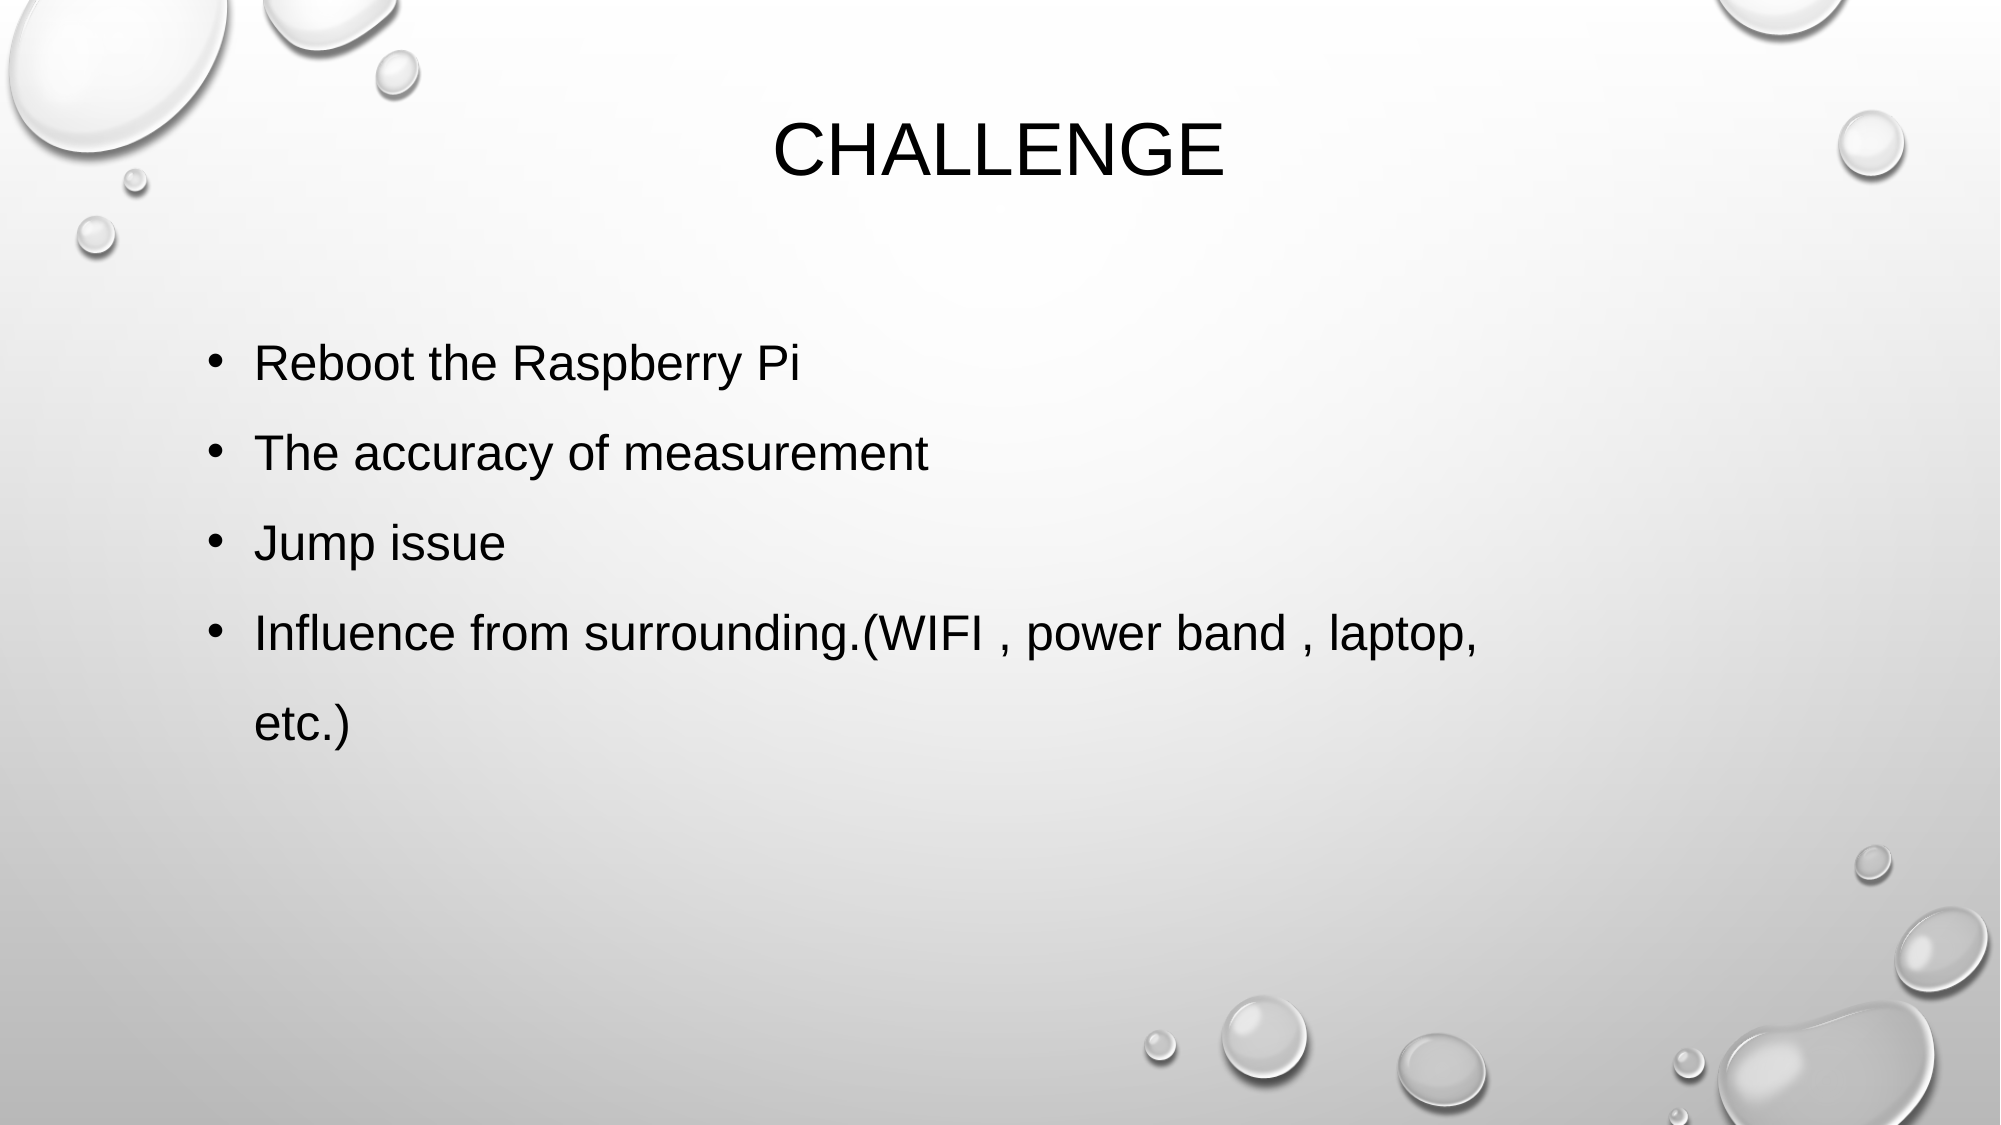

# Challenge
Reboot the Raspberry Pi
The accuracy of measurement
Jump issue
Influence from surrounding.(WIFI , power band , laptop, etc.)